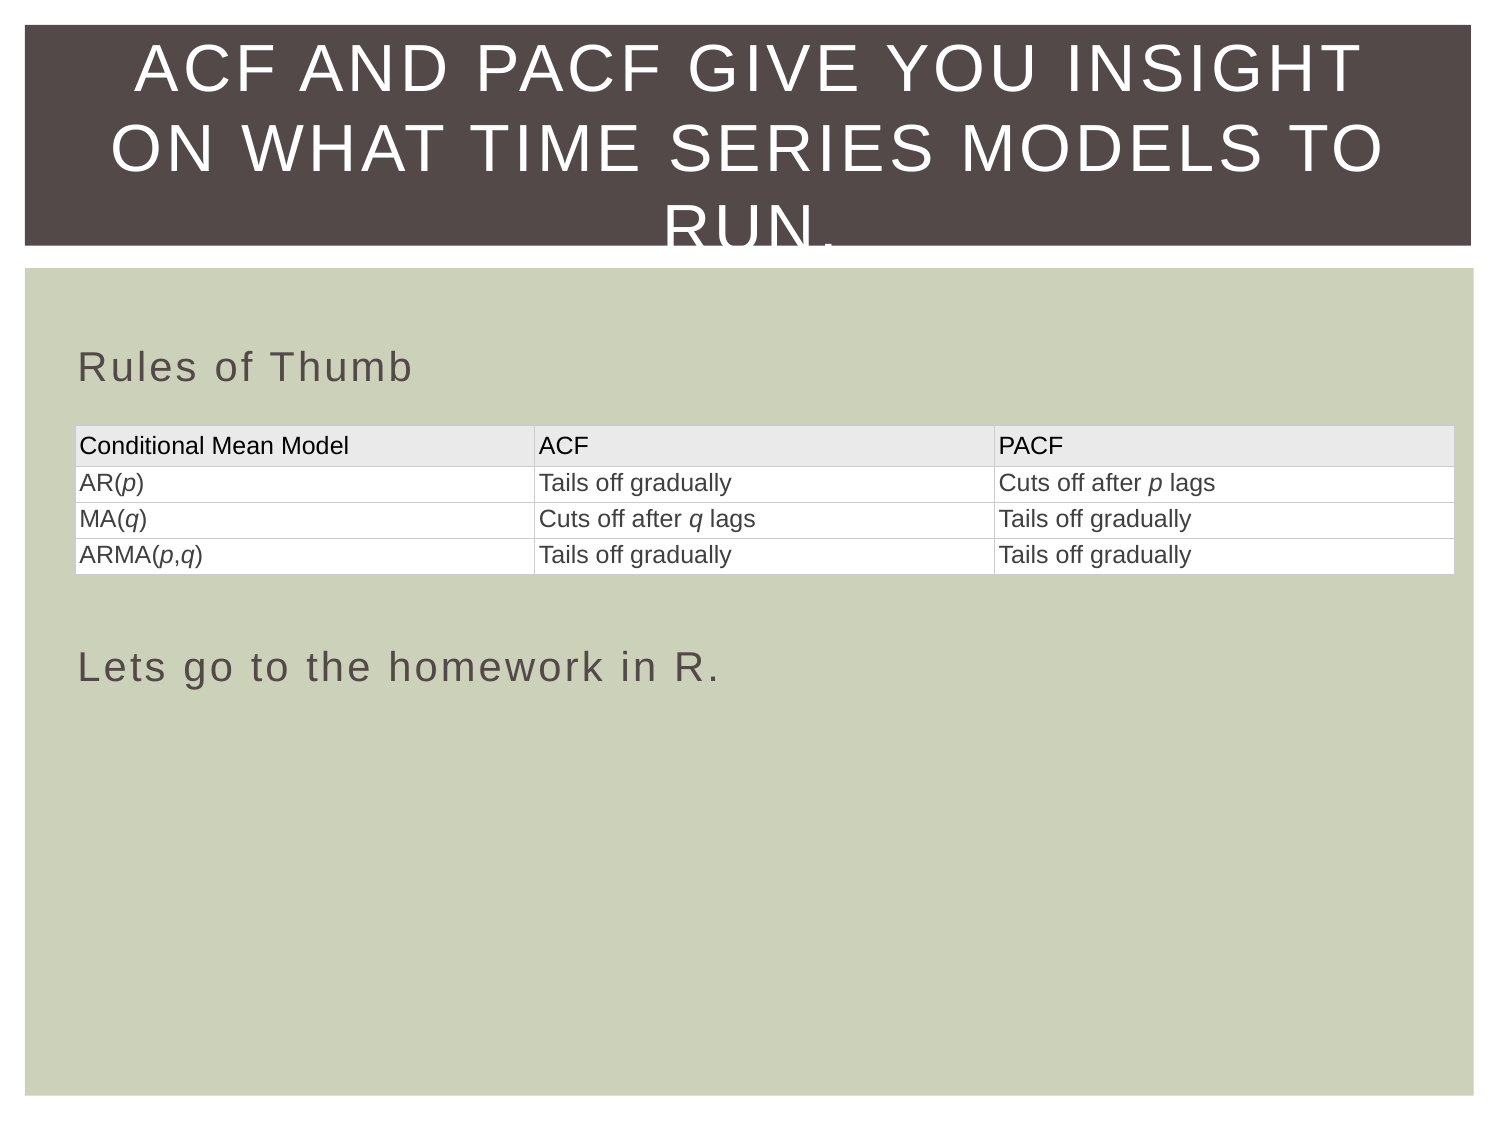

# ACF and PACF give you insight on what time series models to run.

Rules of Thumb

Lets go to the homework in R.
| Conditional Mean Model | ACF | PACF |
| --- | --- | --- |
| AR(p) | Tails off gradually | Cuts off after p lags |
| MA(q) | Cuts off after q lags | Tails off gradually |
| ARMA(p,q) | Tails off gradually | Tails off gradually |